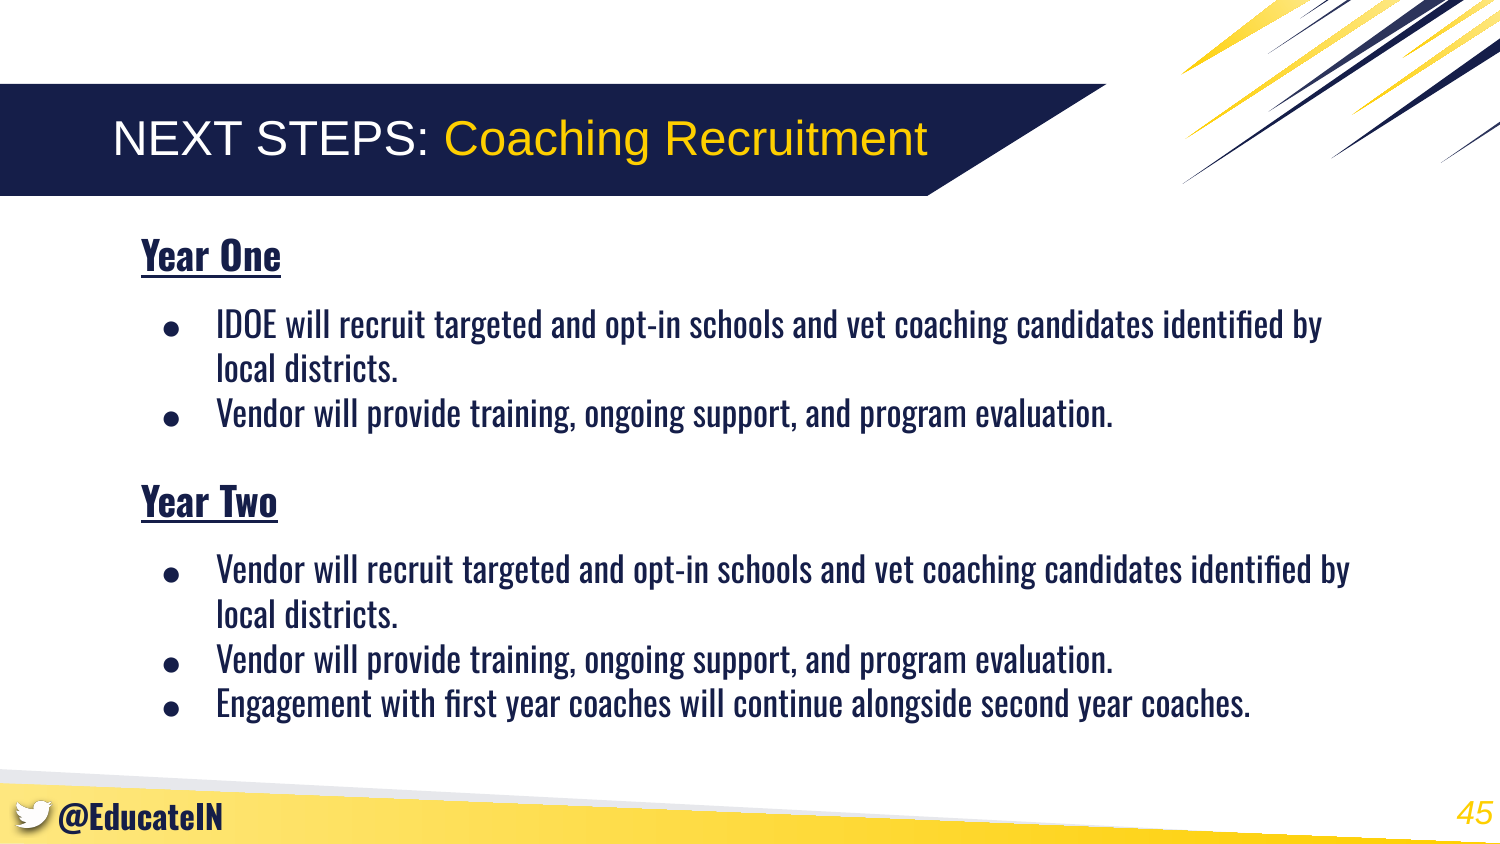

# NEXT STEPS: Coaching Recruitment
Year One
IDOE will recruit targeted and opt-in schools and vet coaching candidates identified by local districts.
Vendor will provide training, ongoing support, and program evaluation.

Year Two
Vendor will recruit targeted and opt-in schools and vet coaching candidates identified by local districts.
Vendor will provide training, ongoing support, and program evaluation.
Engagement with first year coaches will continue alongside second year coaches.
45